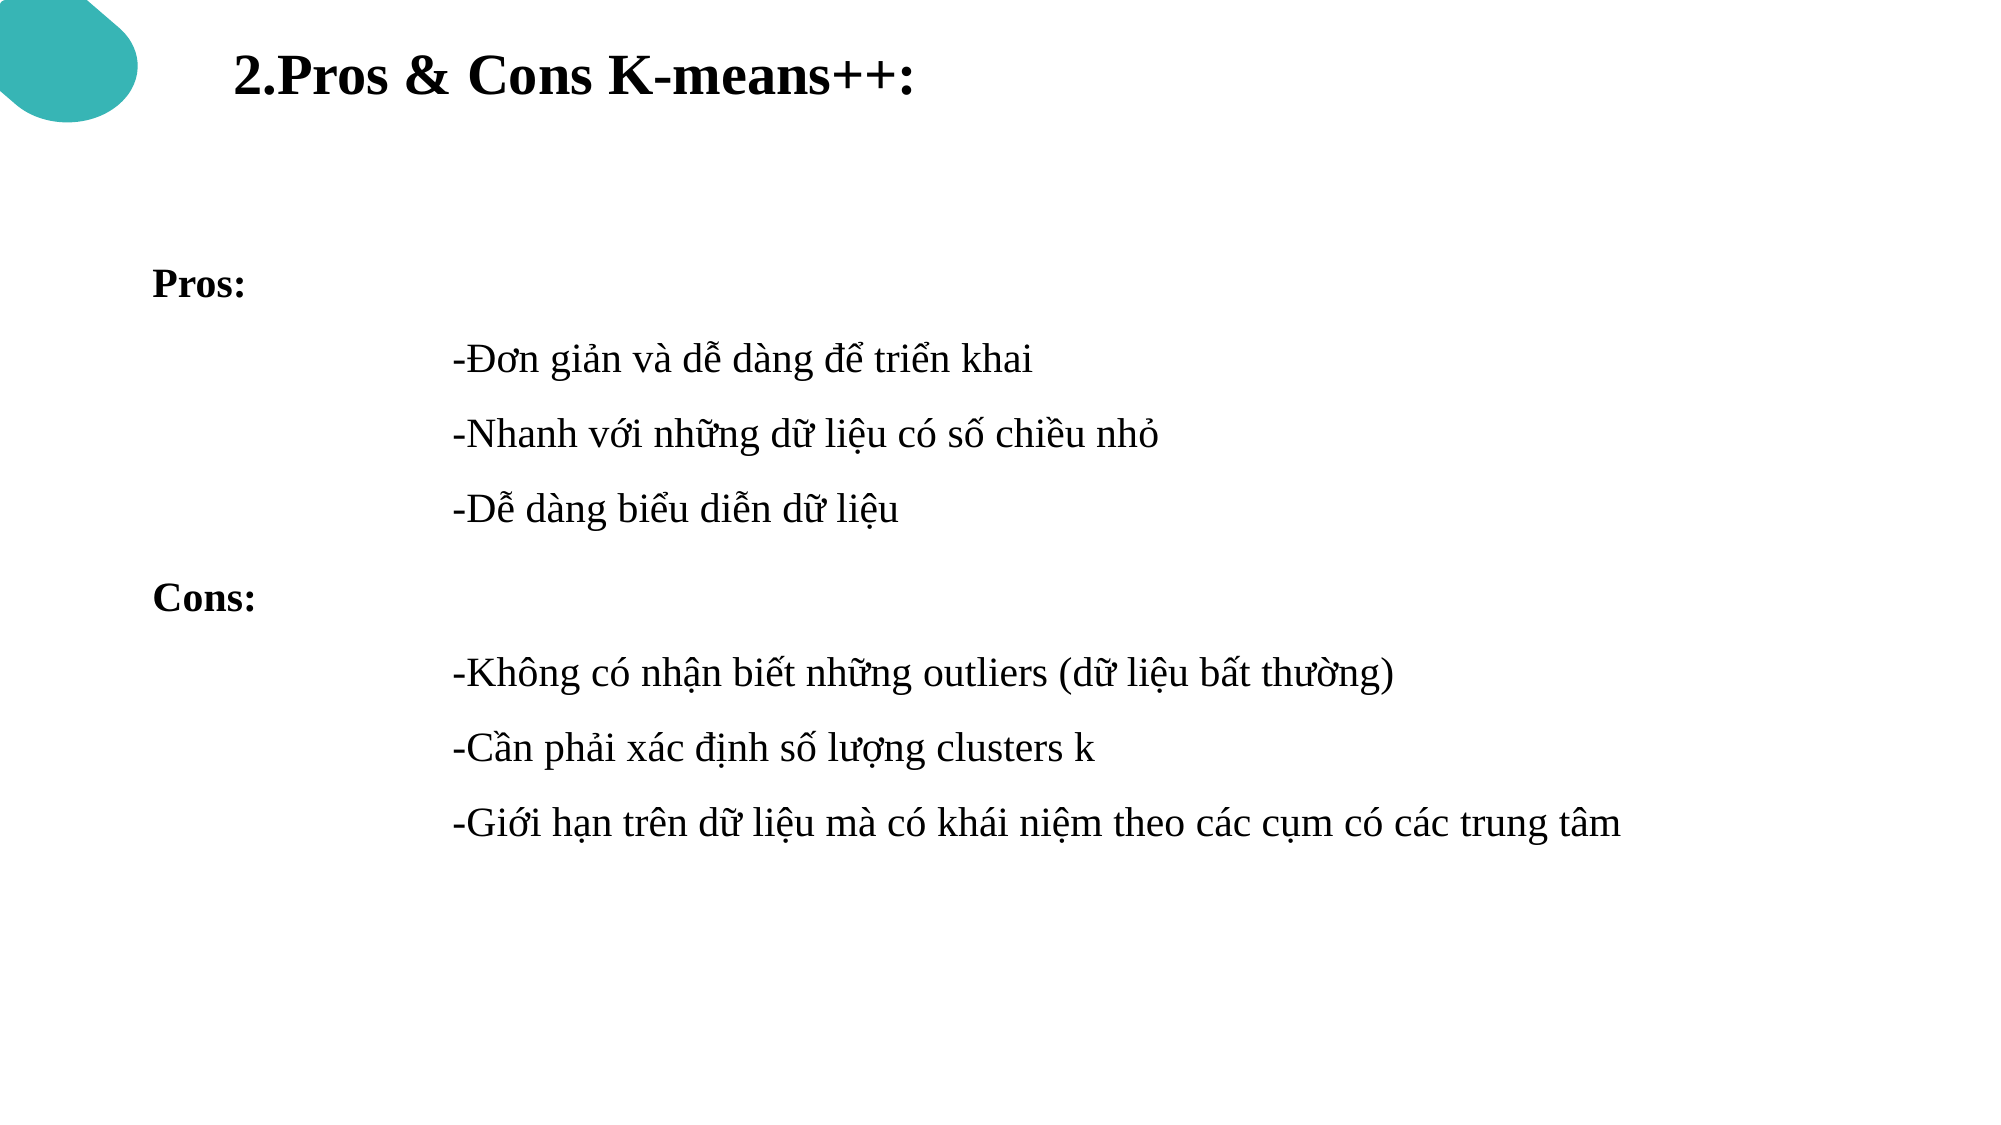

2.Pros & Cons K-means++:
Pros:
		-Đơn giản và dễ dàng để triển khai
		-Nhanh với những dữ liệu có số chiều nhỏ
		-Dễ dàng biểu diễn dữ liệu
Cons:
		-Không có nhận biết những outliers (dữ liệu bất thường)
		-Cần phải xác định số lượng clusters k
		-Giới hạn trên dữ liệu mà có khái niệm theo các cụm có các trung tâm